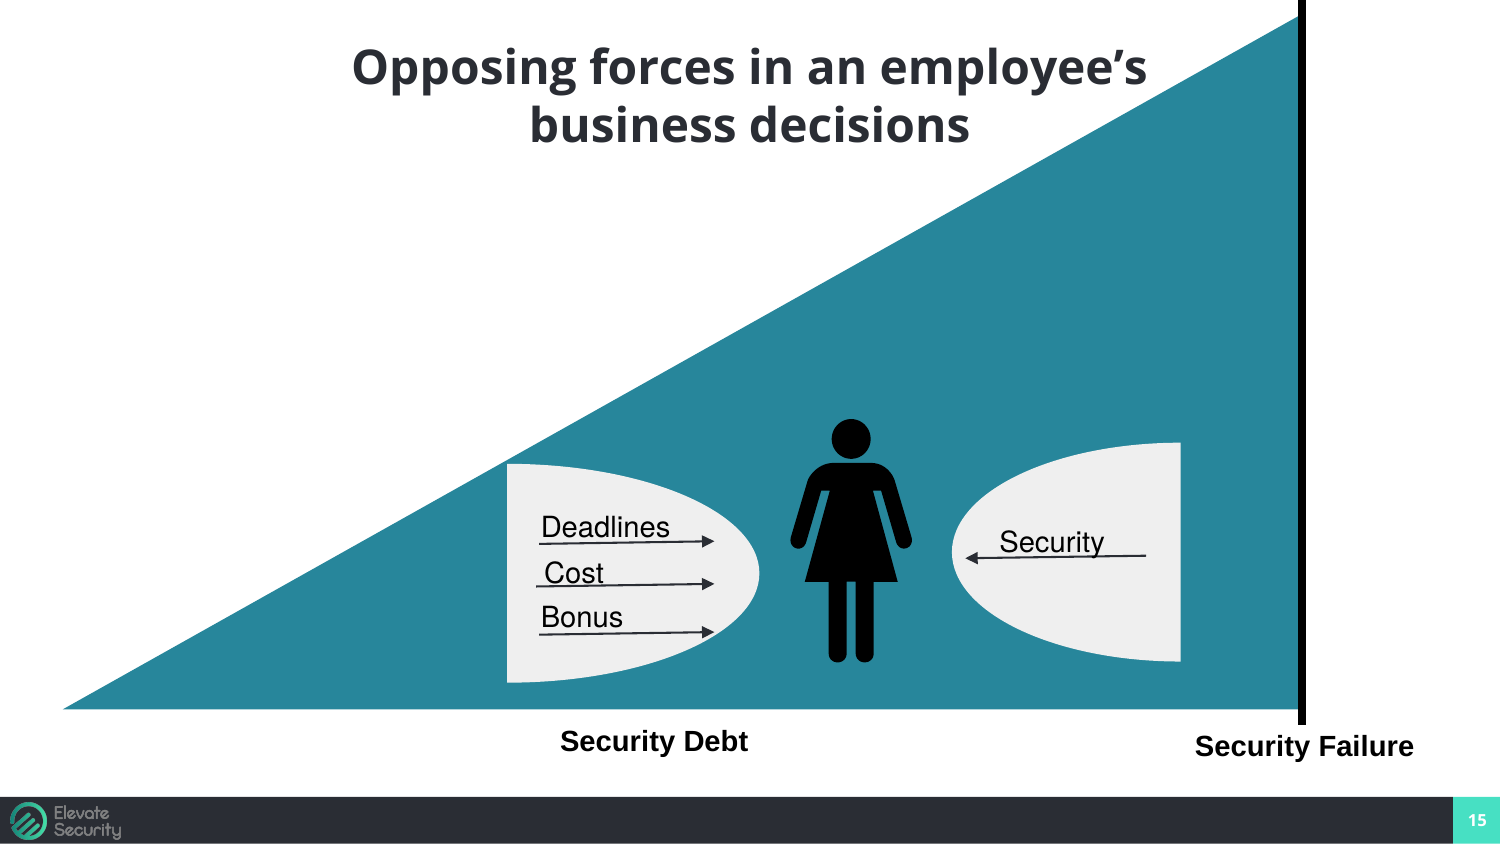

Deadlines
Security
Cost
Bonus
Security Debt
Security Failure
Opposing forces in an employee’s business decisions